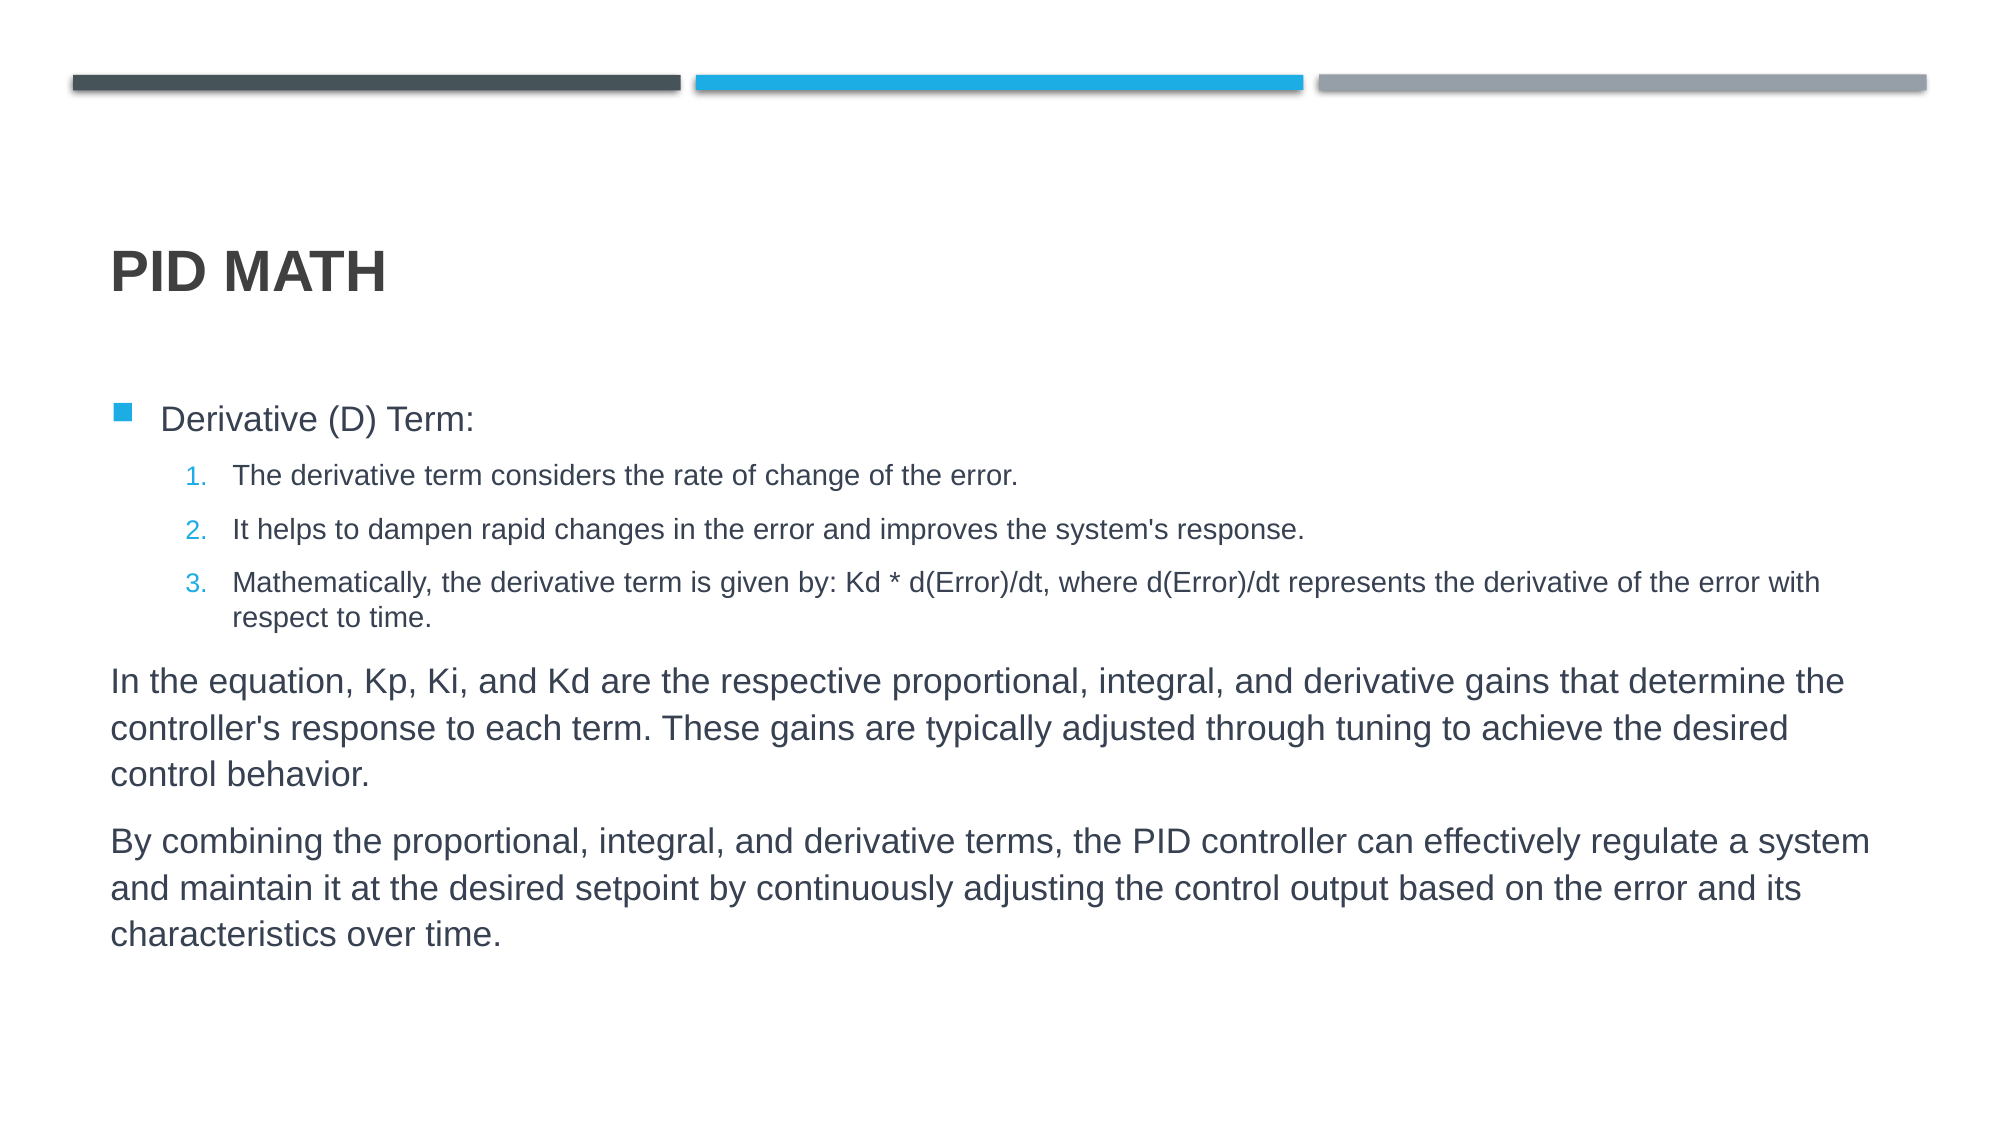

# PID Math
Derivative (D) Term:
The derivative term considers the rate of change of the error.
It helps to dampen rapid changes in the error and improves the system's response.
Mathematically, the derivative term is given by: Kd * d(Error)/dt, where d(Error)/dt represents the derivative of the error with respect to time.
In the equation, Kp, Ki, and Kd are the respective proportional, integral, and derivative gains that determine the controller's response to each term. These gains are typically adjusted through tuning to achieve the desired control behavior.
By combining the proportional, integral, and derivative terms, the PID controller can effectively regulate a system and maintain it at the desired setpoint by continuously adjusting the control output based on the error and its characteristics over time.